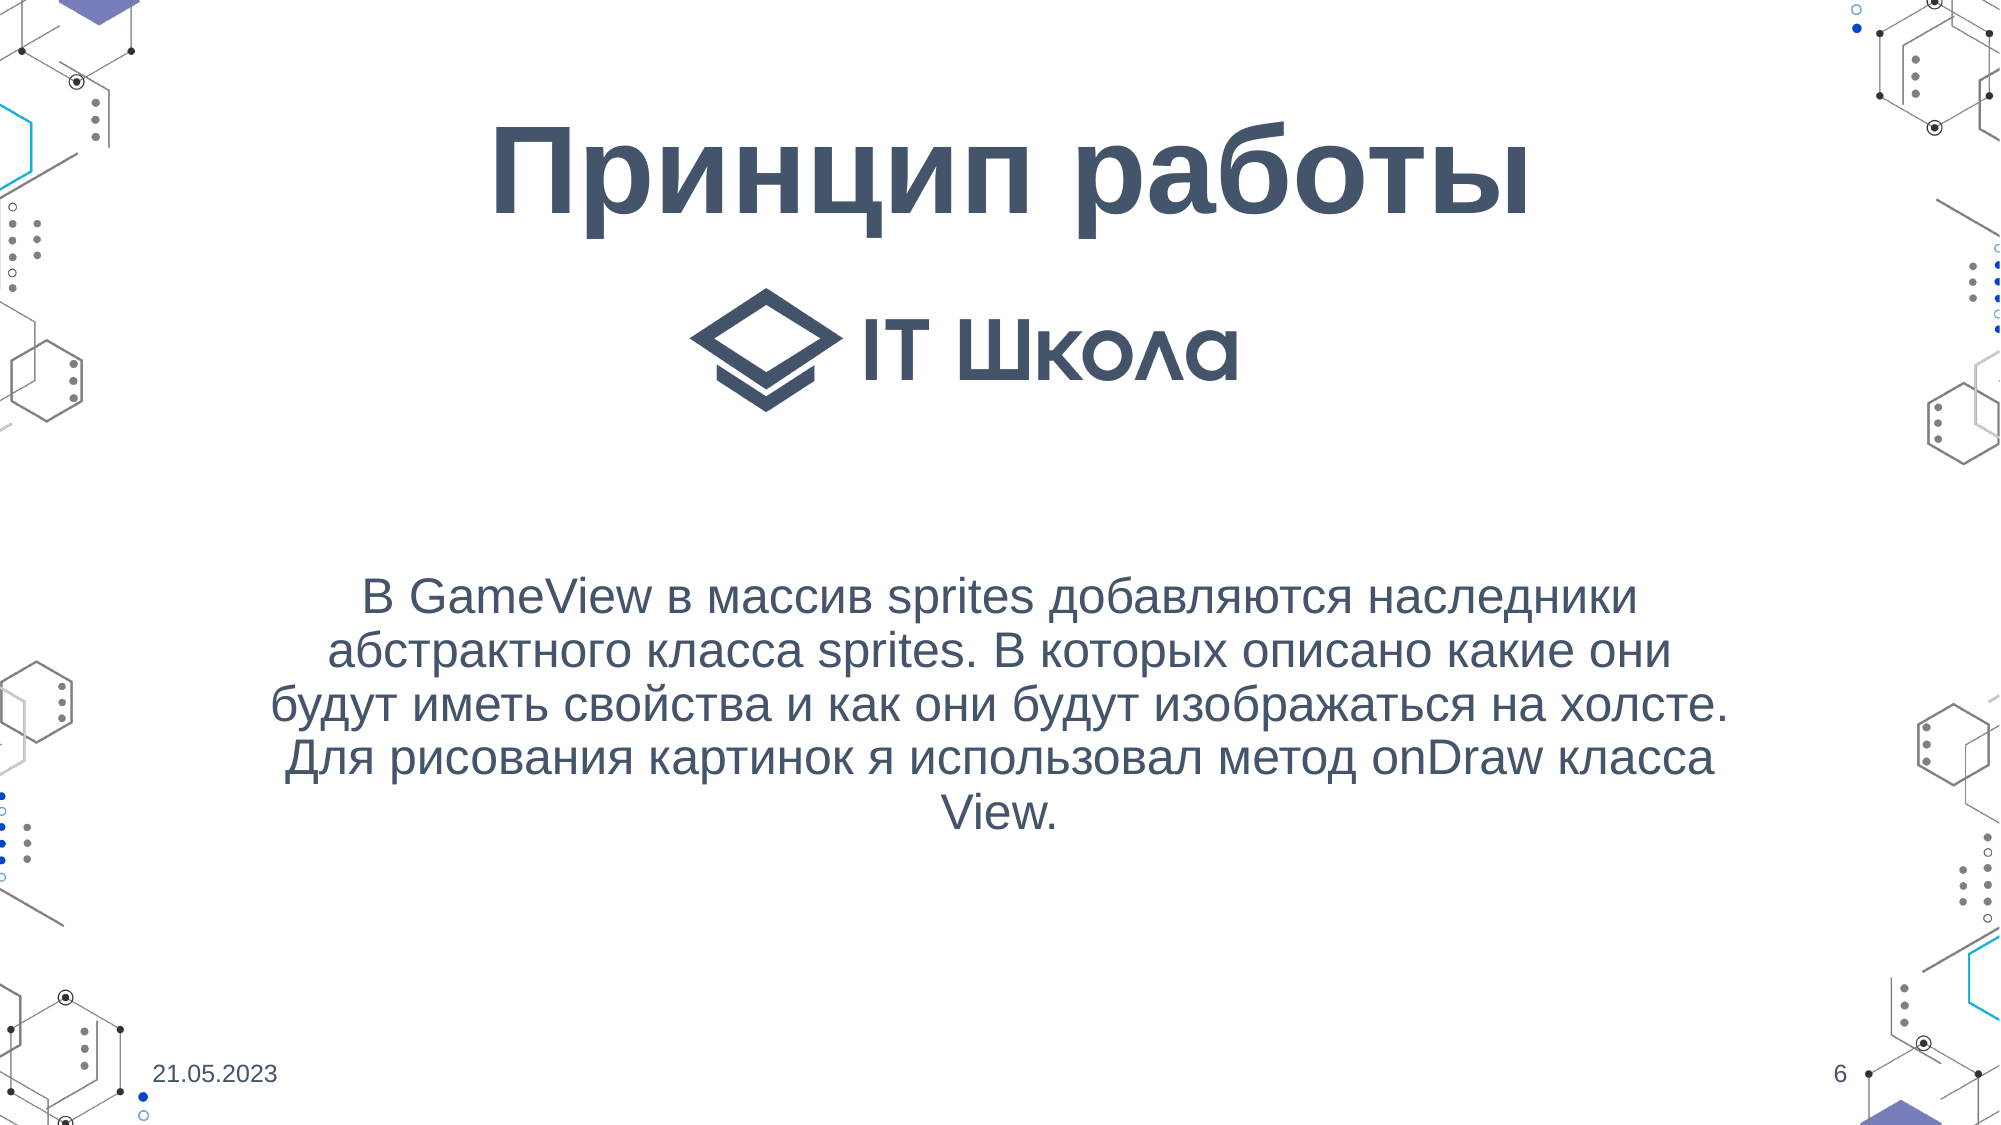

# Принцип работы
В GameView в массив sprites добавляются наследники абстрактного класса sprites. В которых описано какие они будут иметь свойства и как они будут изображаться на холсте. Для рисования картинок я использовал метод onDraw класса View.
21.05.2023
6